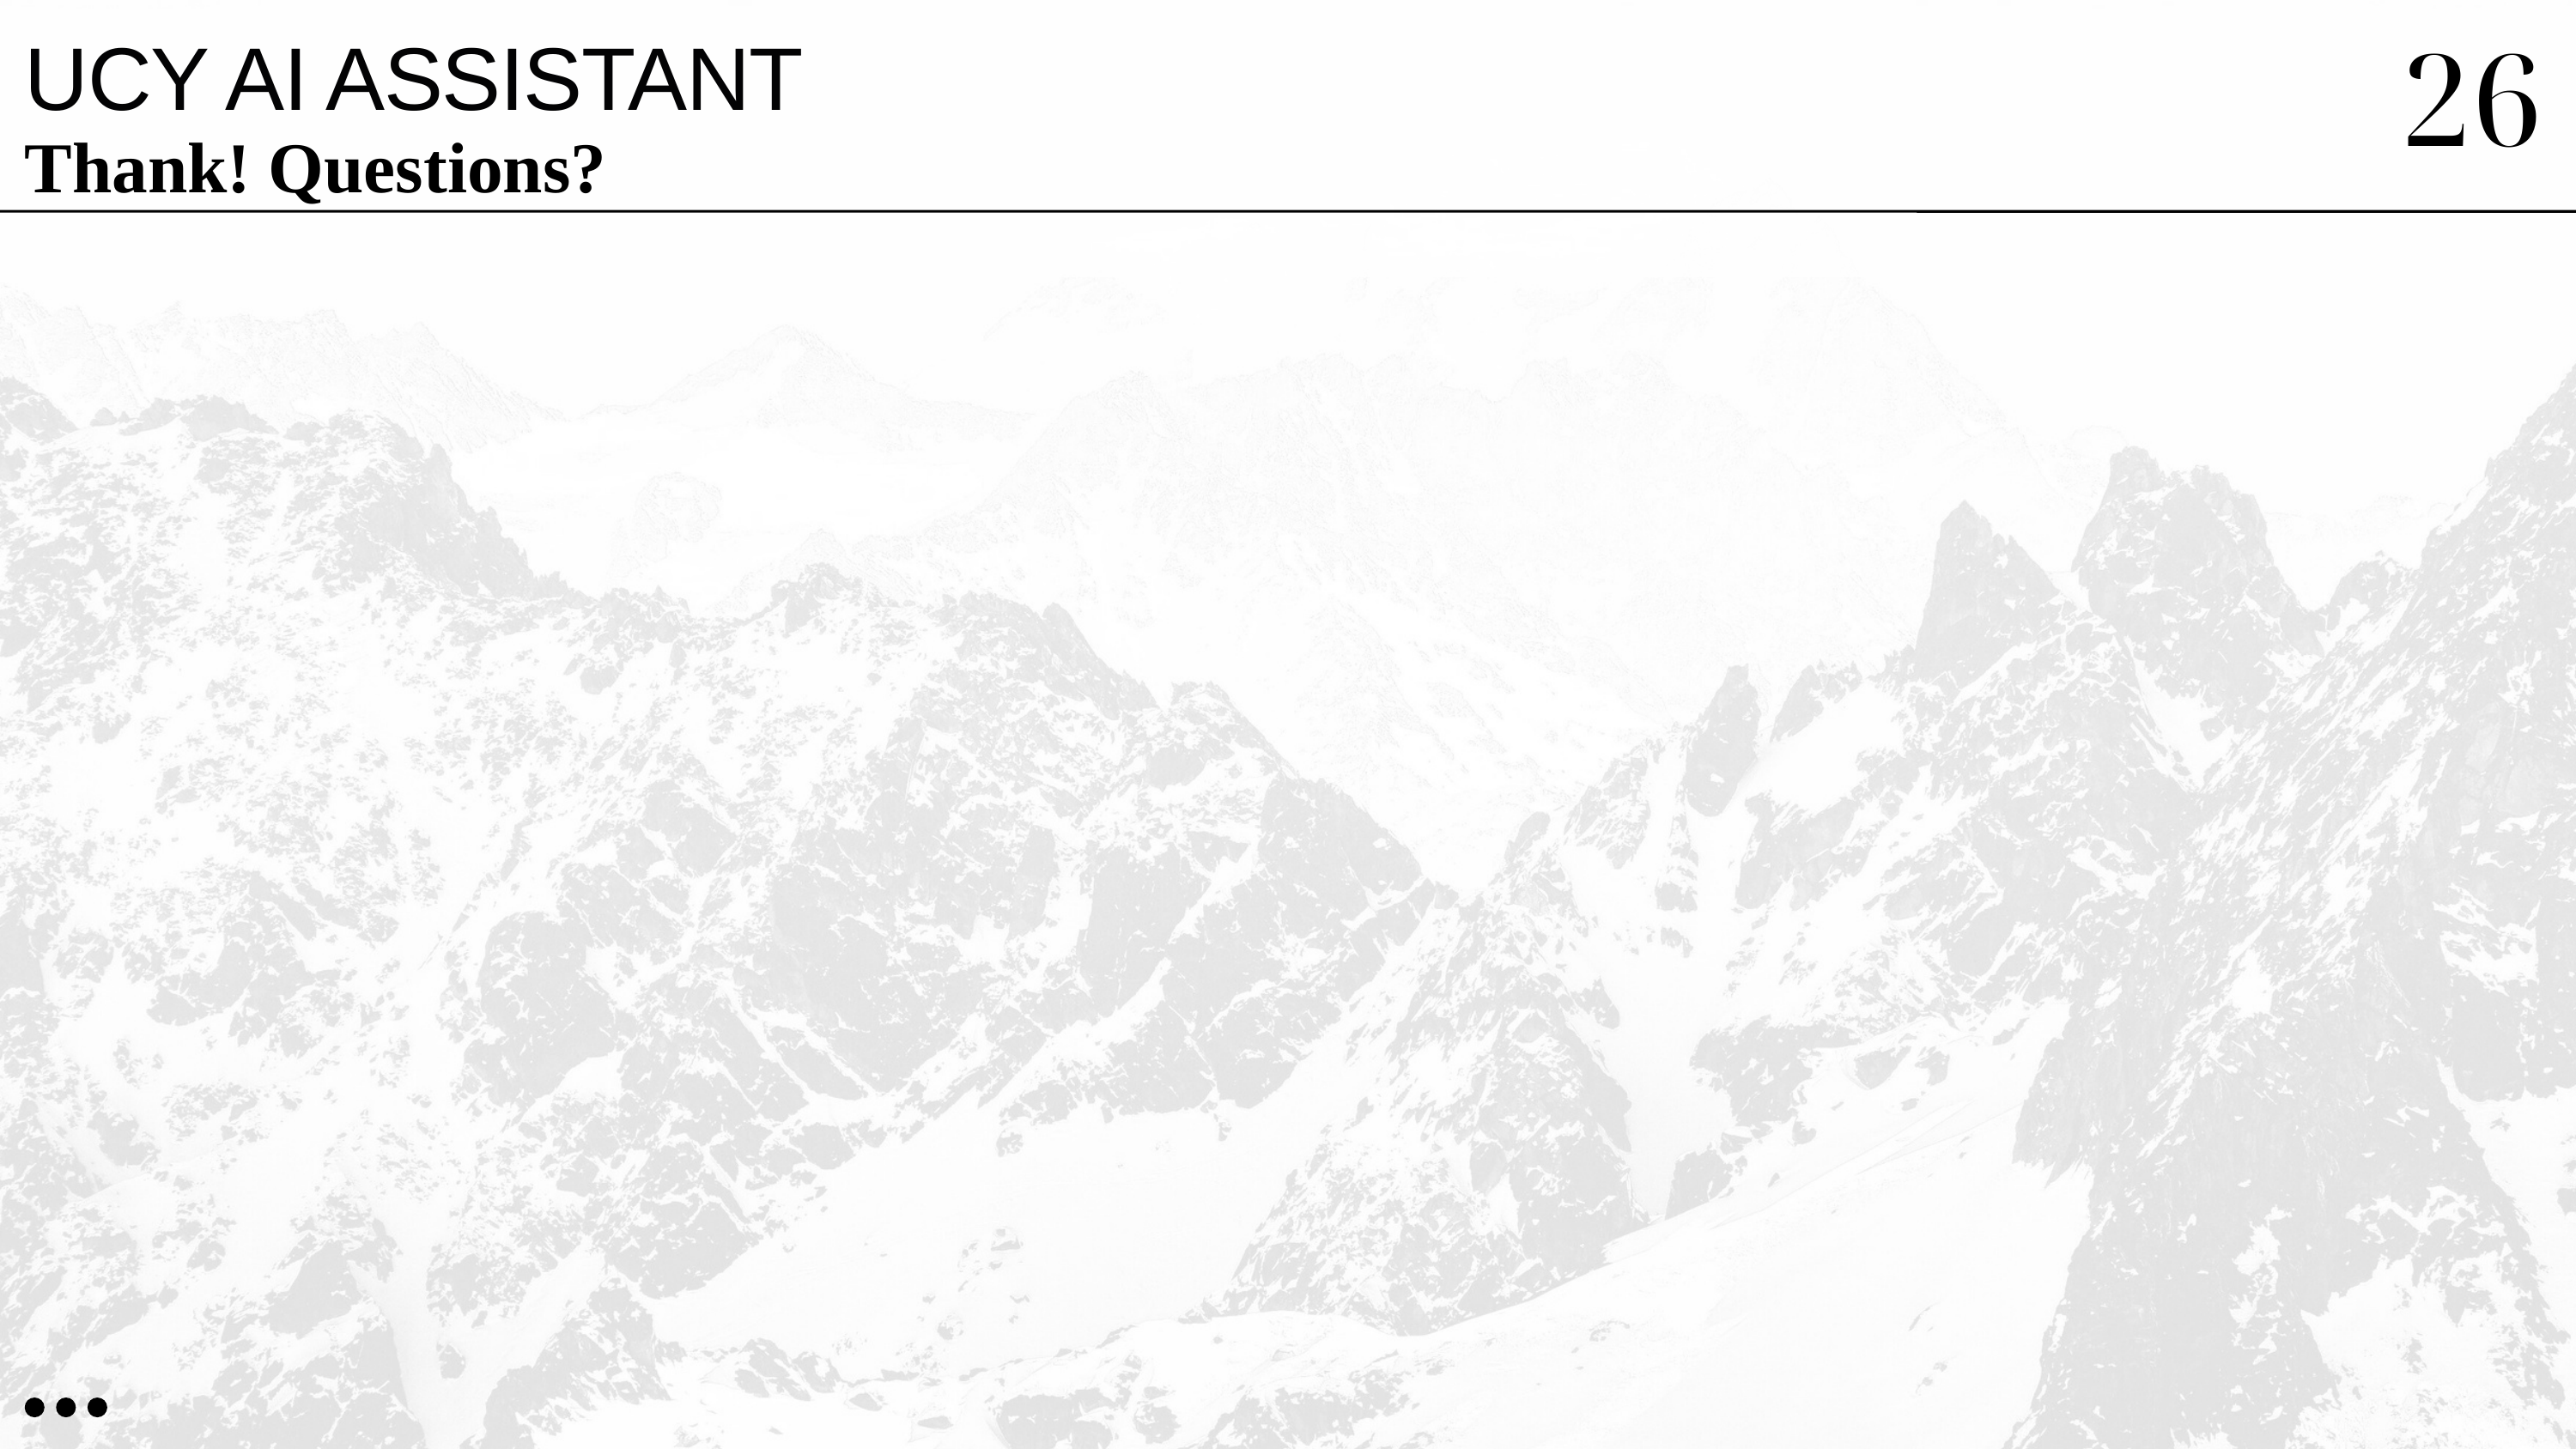

UCY AI ASSISTANT
26
Thank! Questions?

Thank You

Questions?